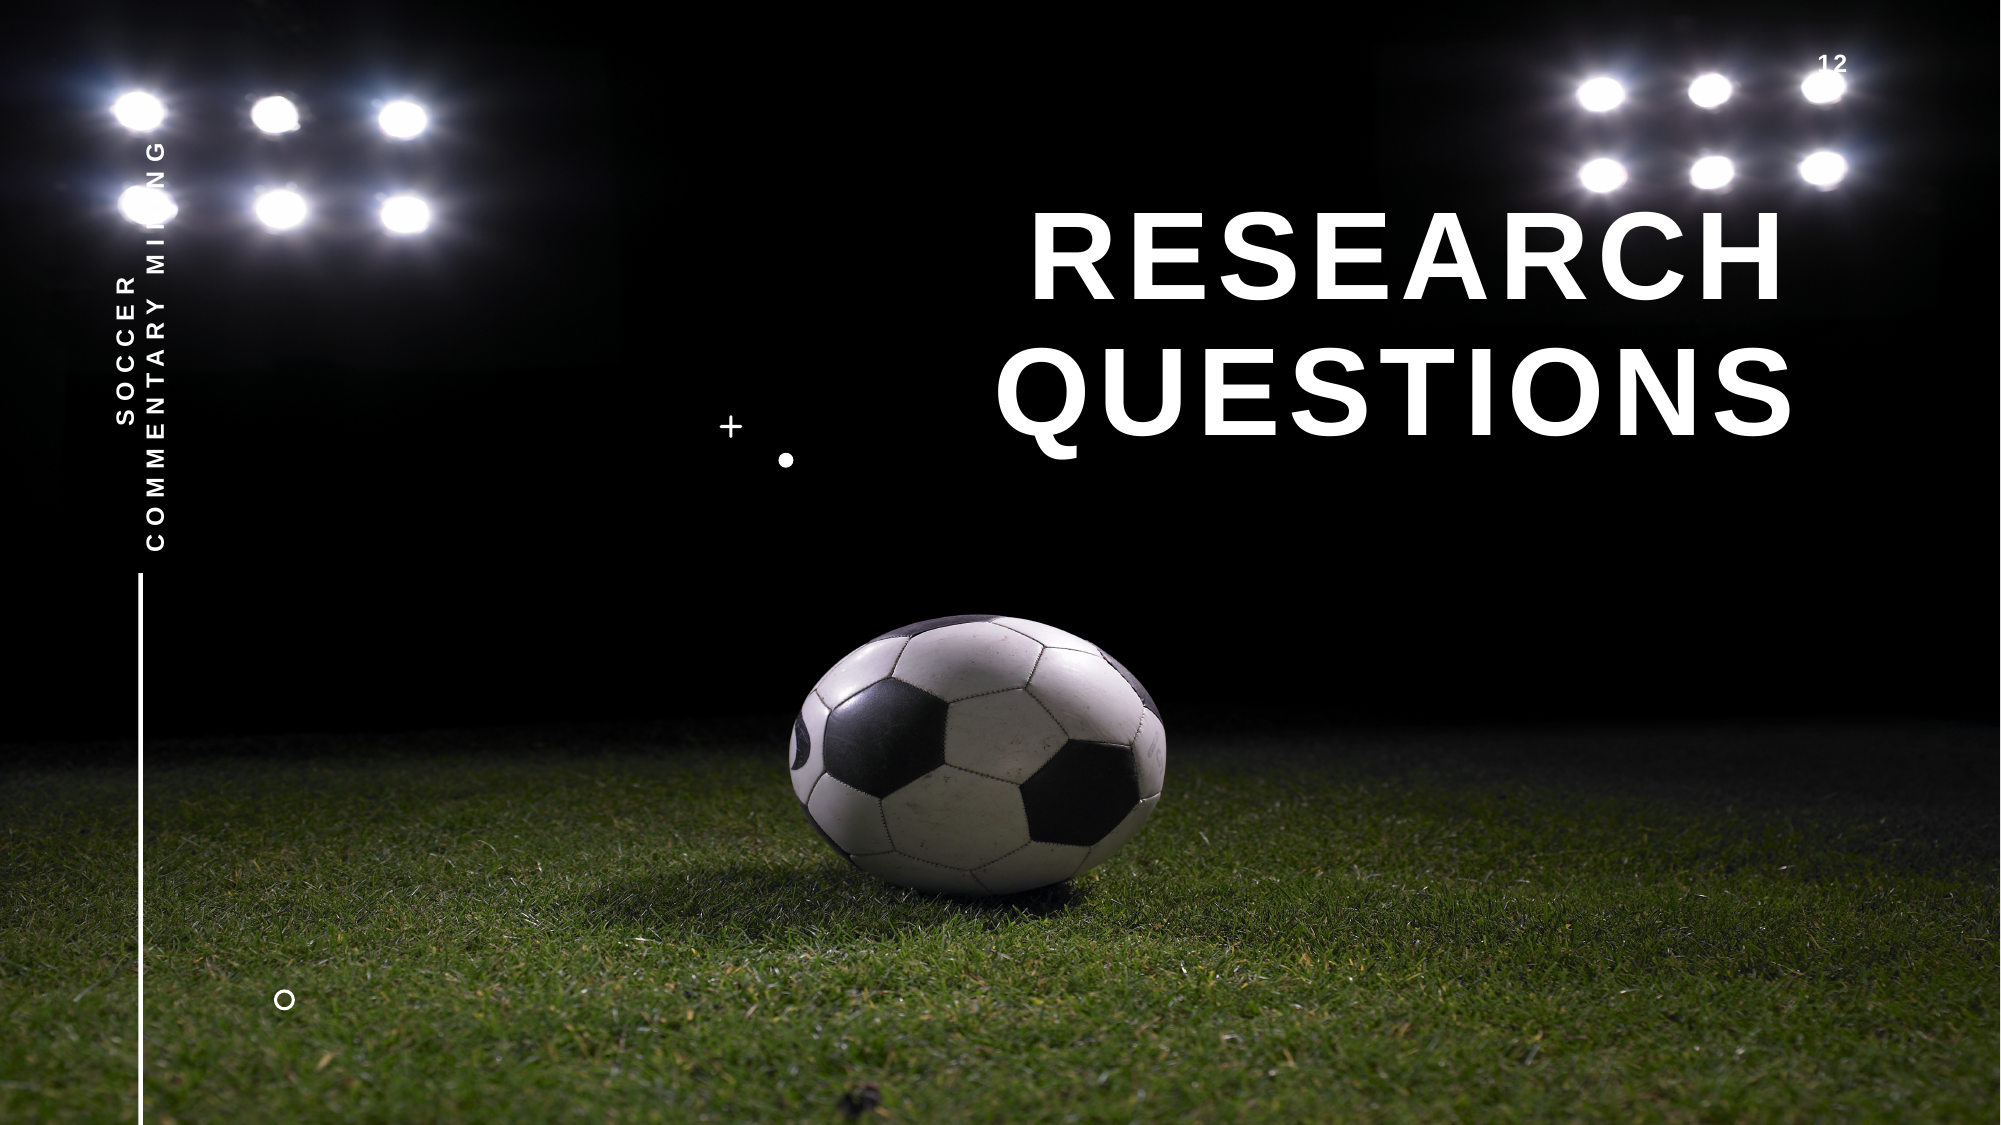

12
# Research questions
SOCCER COMMENTARY MINING